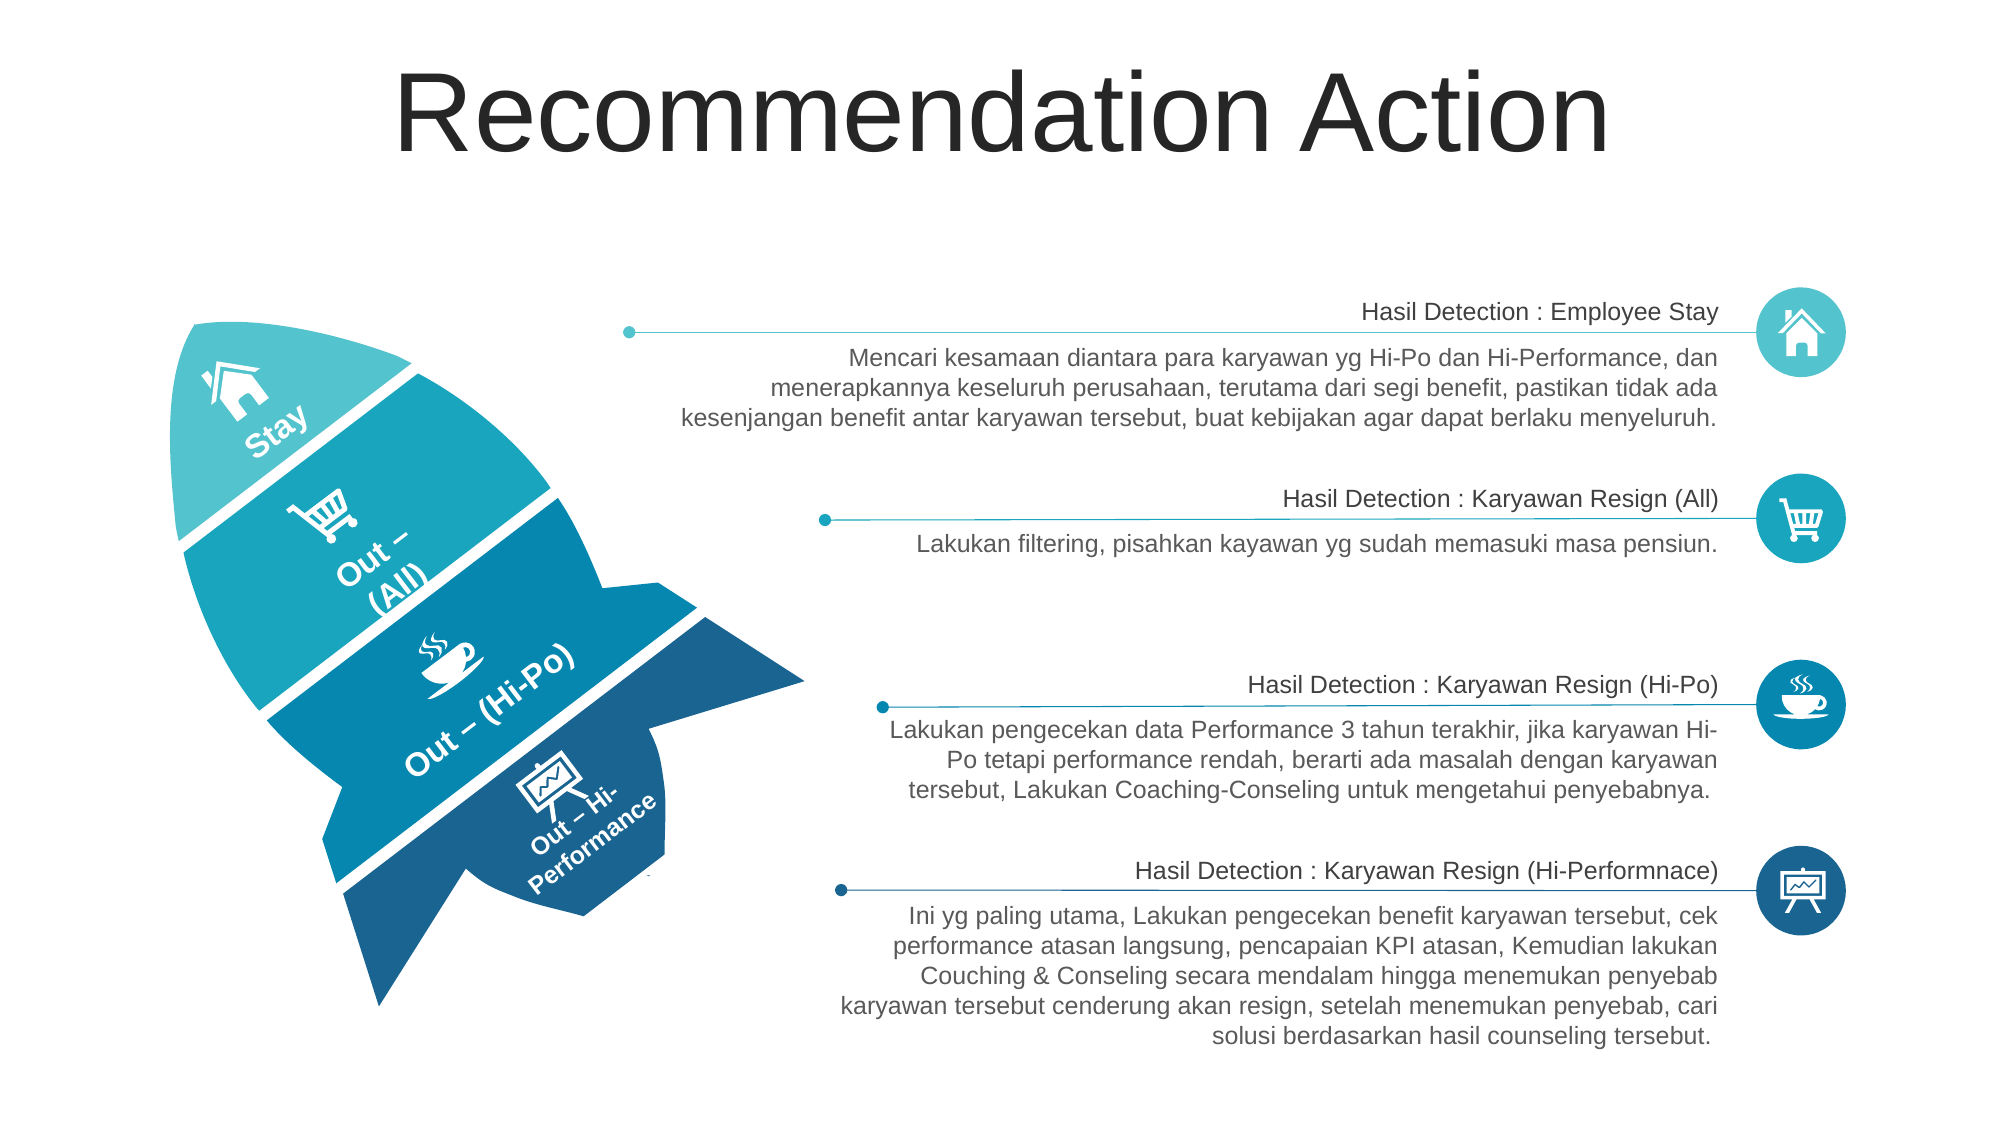

Recommendation Action

Stay
Out – (All)
Out – (Hi-Po)
Out – Hi-Performance

Hasil Detection : Employee Stay
Mencari kesamaan diantara para karyawan yg Hi-Po dan Hi-Performance, dan menerapkannya keseluruh perusahaan, terutama dari segi benefit, pastikan tidak ada kesenjangan benefit antar karyawan tersebut, buat kebijakan agar dapat berlaku menyeluruh.

Hasil Detection : Karyawan Resign (All)
Lakukan filtering, pisahkan kayawan yg sudah memasuki masa pensiun.

Hasil Detection : Karyawan Resign (Hi-Po)
Lakukan pengecekan data Performance 3 tahun terakhir, jika karyawan Hi-Po tetapi performance rendah, berarti ada masalah dengan karyawan tersebut, Lakukan Coaching-Conseling untuk mengetahui penyebabnya.

Hasil Detection : Karyawan Resign (Hi-Performnace)
Ini yg paling utama, Lakukan pengecekan benefit karyawan tersebut, cek performance atasan langsung, pencapaian KPI atasan, Kemudian lakukan Couching & Conseling secara mendalam hingga menemukan penyebab karyawan tersebut cenderung akan resign, setelah menemukan penyebab, cari solusi berdasarkan hasil counseling tersebut.